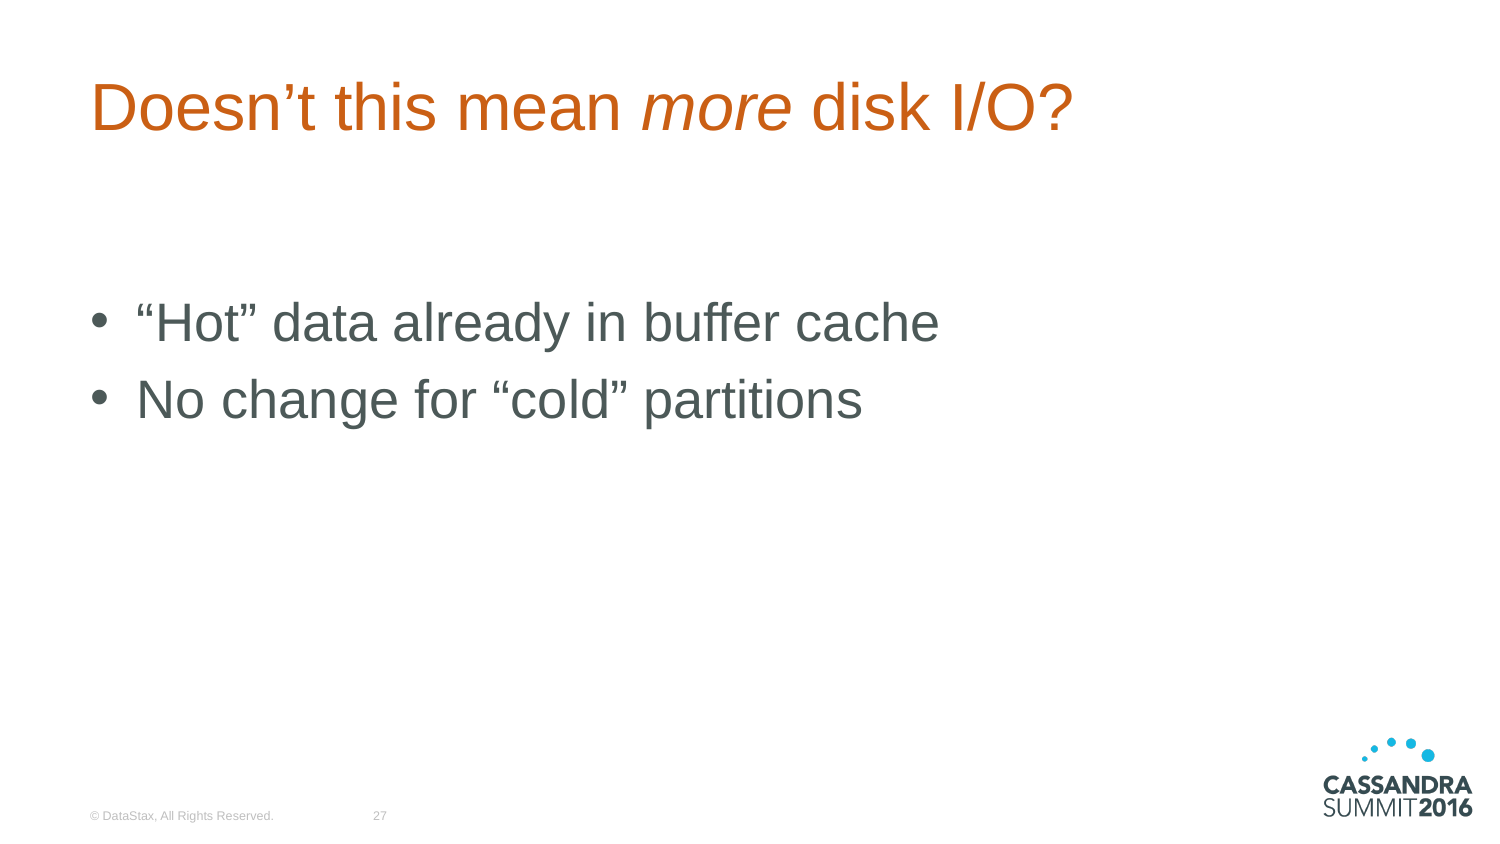

# Doesn’t this mean more disk I/O?

“Hot” data already in buffer cache
No change for “cold” partitions
© DataStax, All Rights Reserved.
27